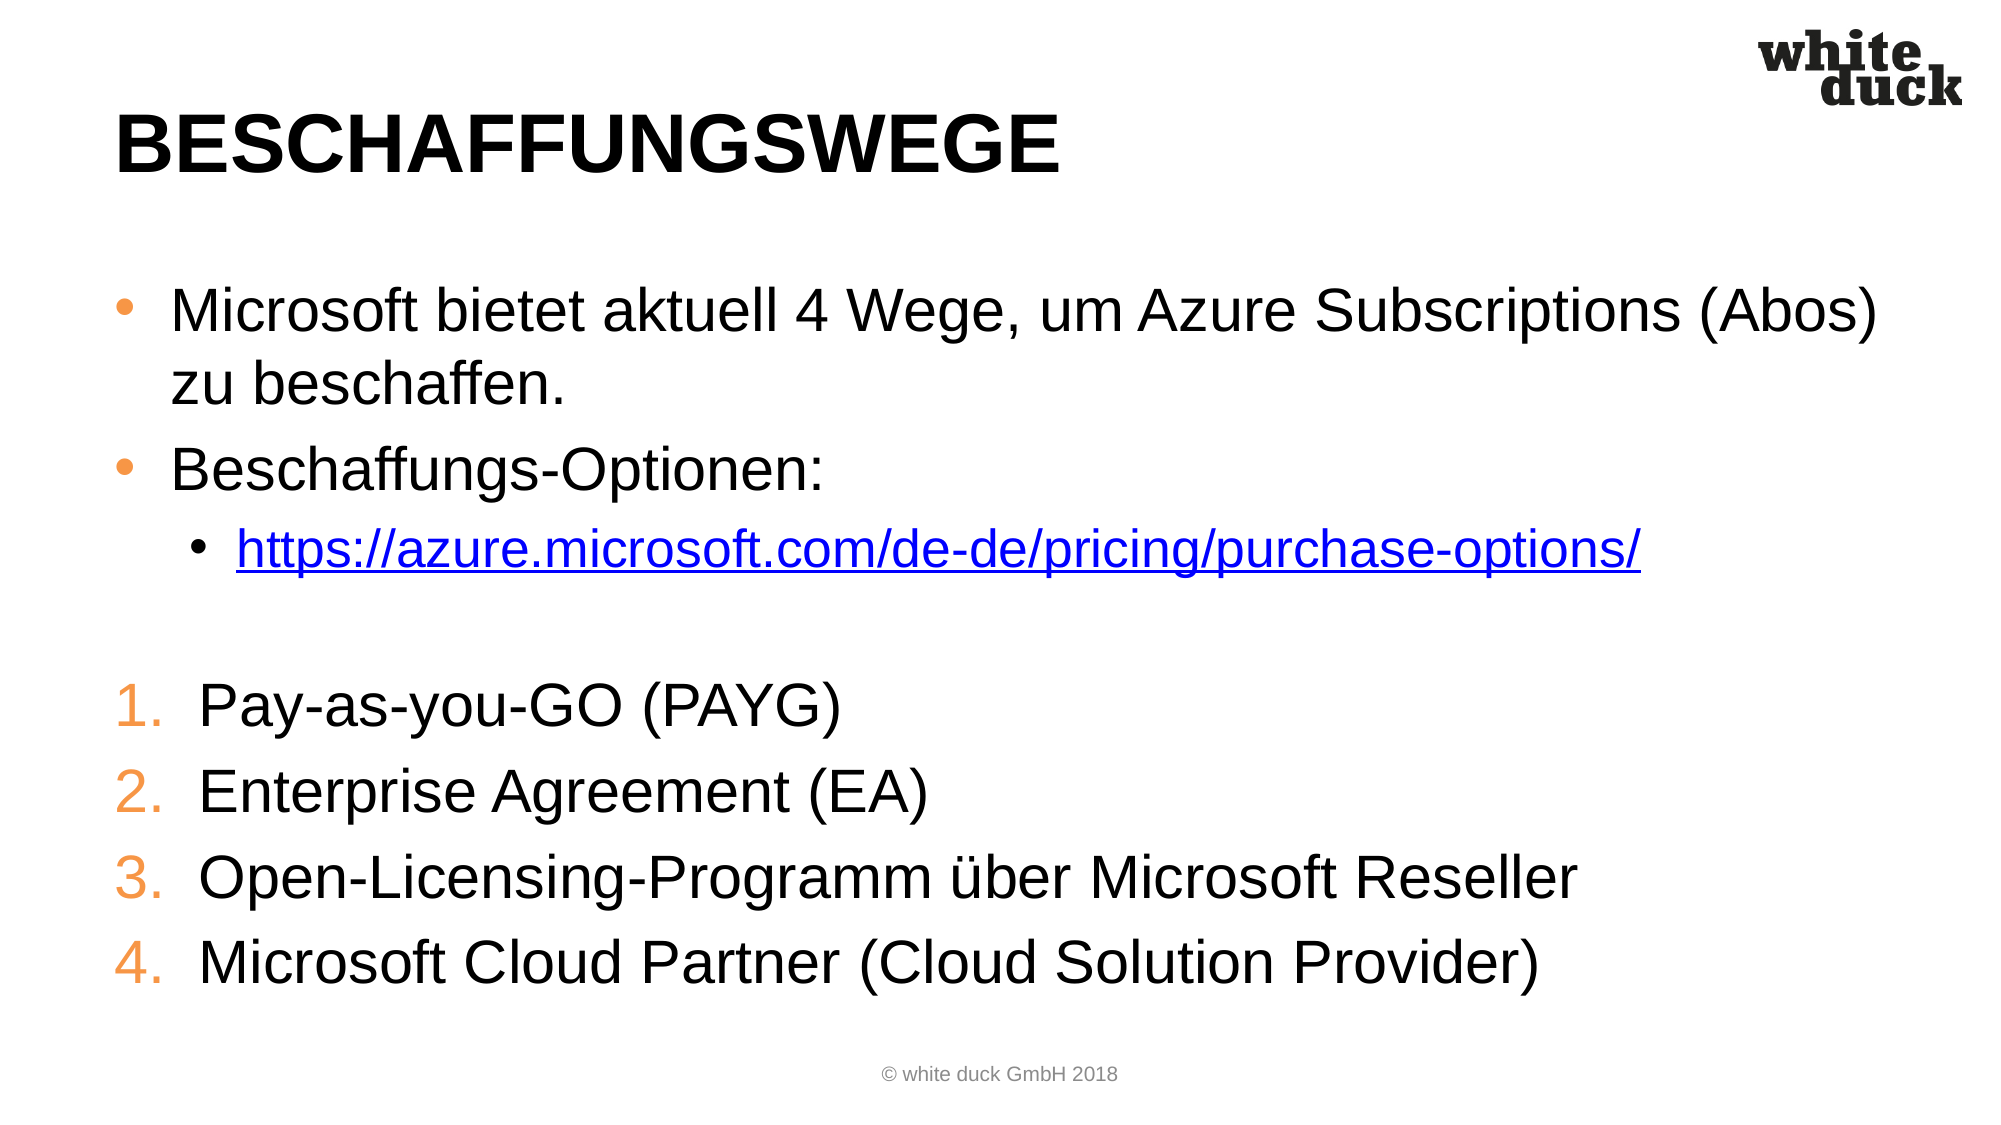

# Beschaffungswege
Microsoft bietet aktuell 4 Wege, um Azure Subscriptions (Abos) zu beschaffen.
Beschaffungs-Optionen:
https://azure.microsoft.com/de-de/pricing/purchase-options/

Pay-as-you-GO (PAYG)
Enterprise Agreement (EA)
Open-Licensing-Programm über Microsoft Reseller
Microsoft Cloud Partner (Cloud Solution Provider)

© white duck GmbH 2018